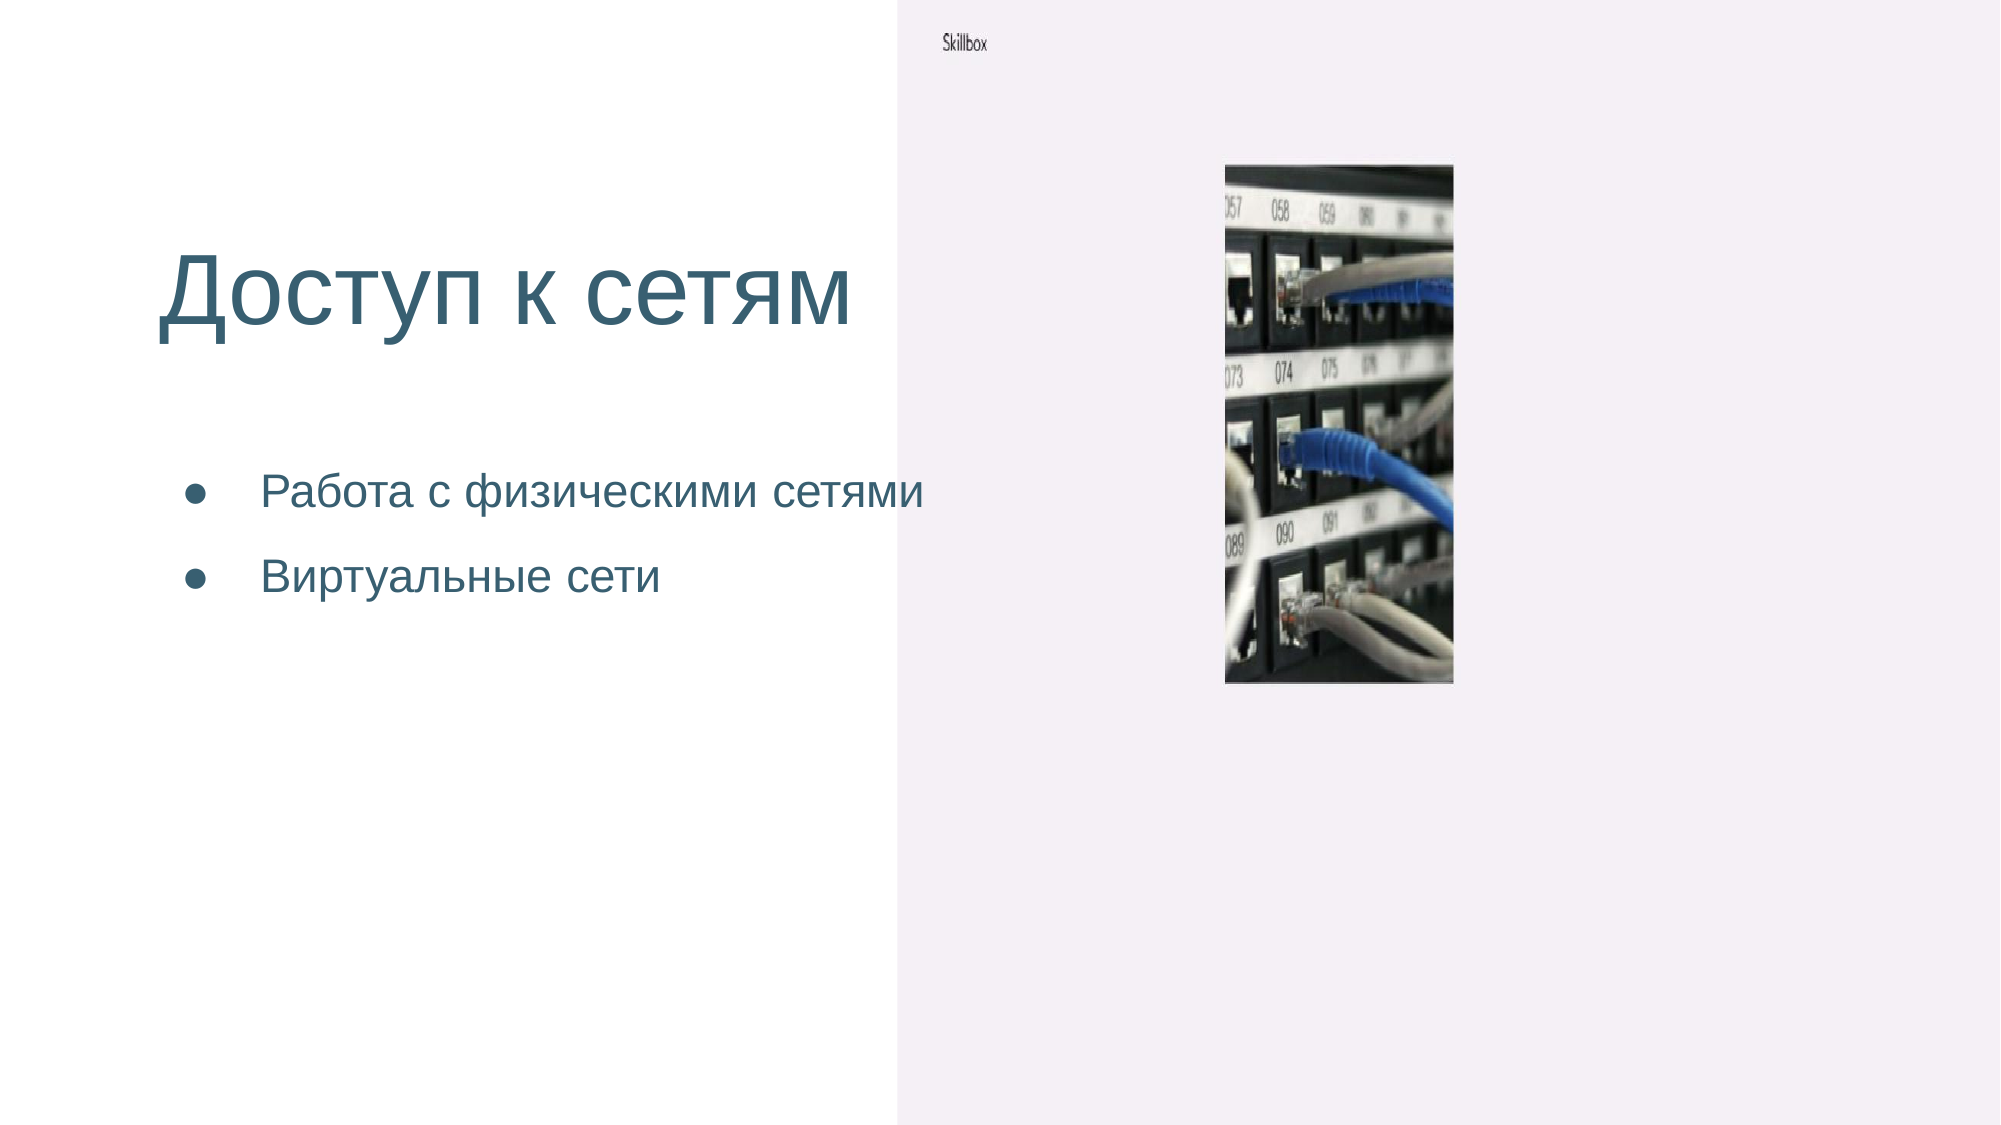

Доступ к сетям
● Работа с физическими сетями
● Виртуальные сети